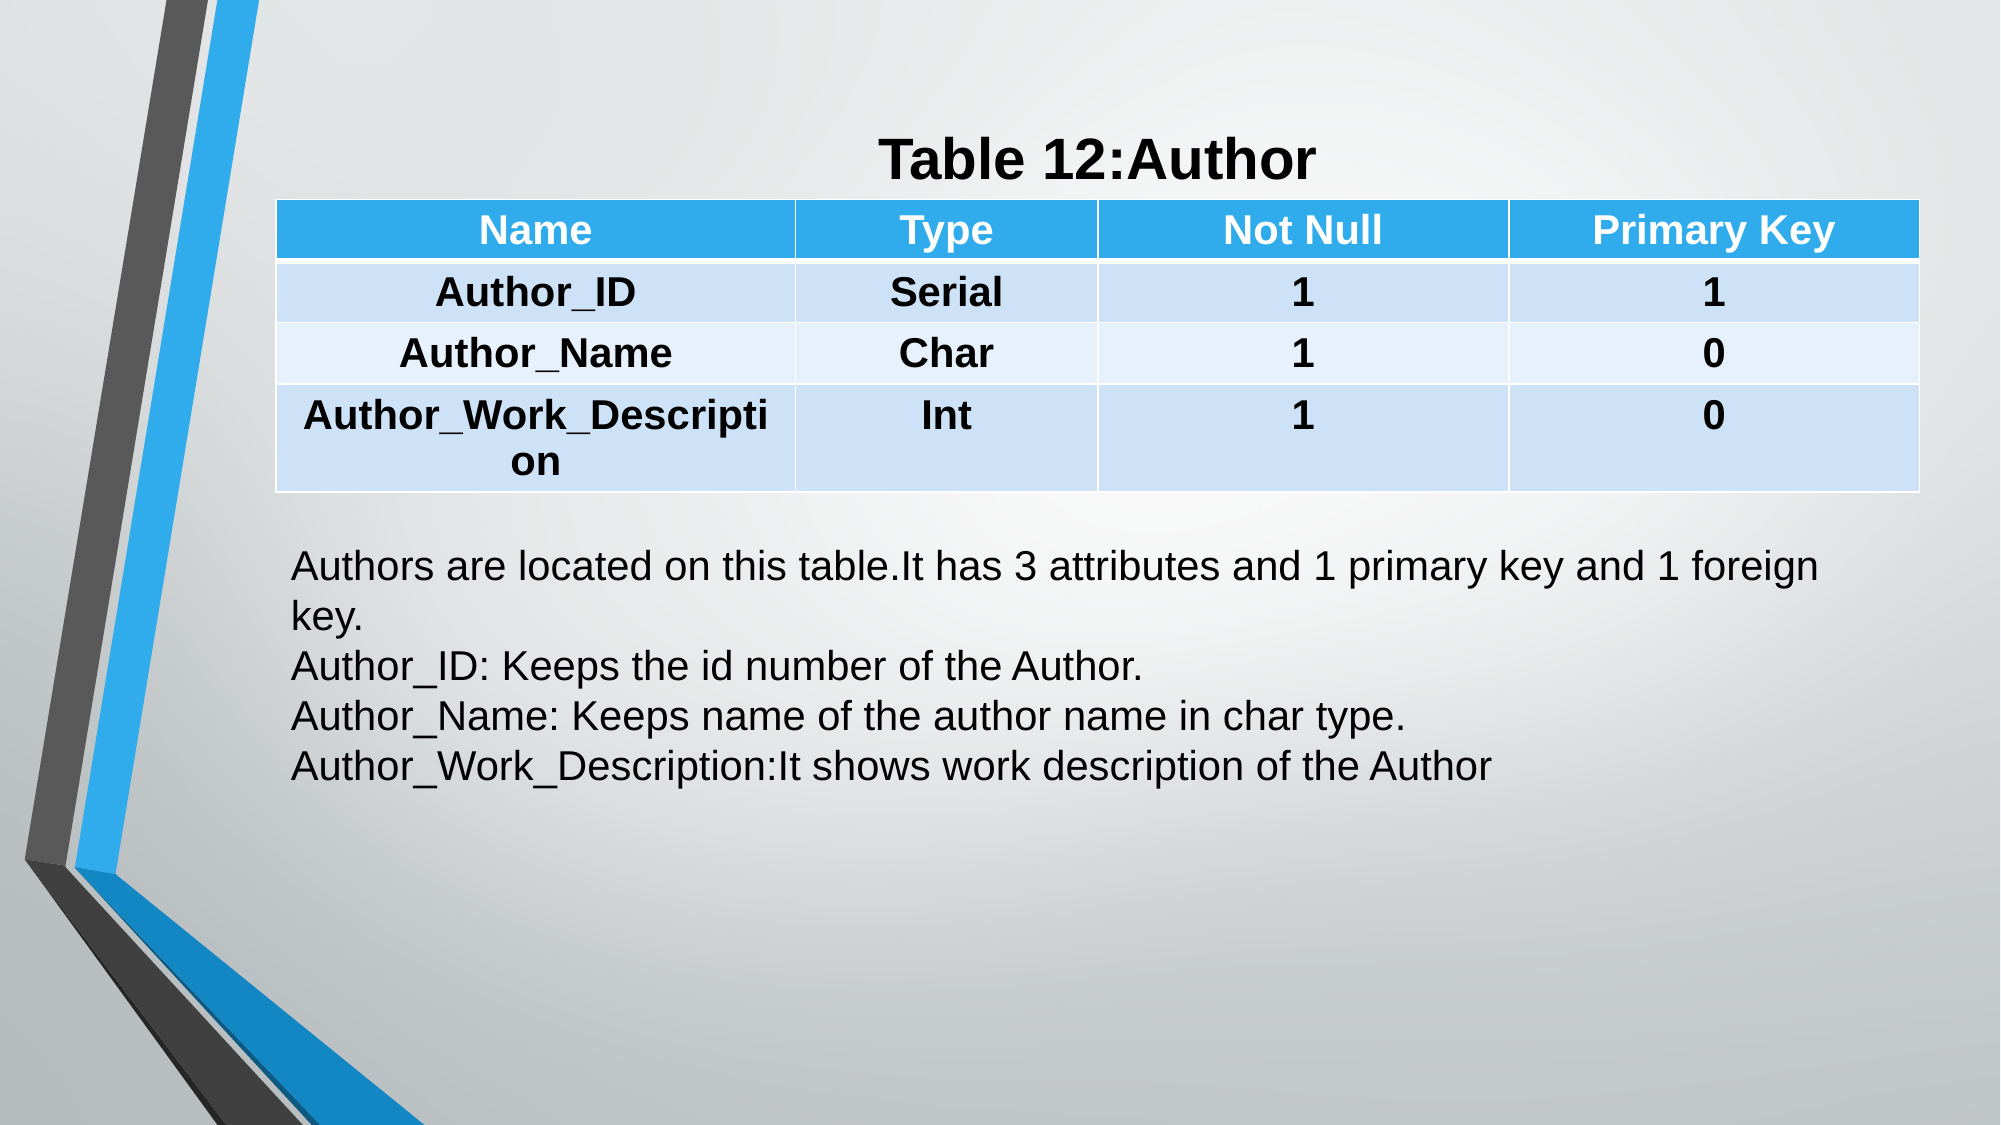

Table 12:Author
| Name | Type | Not Null | Primary Key |
| --- | --- | --- | --- |
| Author\_ID | Serial | 1 | 1 |
| Author\_Name | Char | 1 | 0 |
| Author\_Work\_Description | Int | 1 | 0 |
Authors are located on this table.It has 3 attributes and 1 primary key and 1 foreign key.
Author_ID: Keeps the id number of the Author.
Author_Name: Keeps name of the author name in char type.
Author_Work_Description:It shows work description of the Author